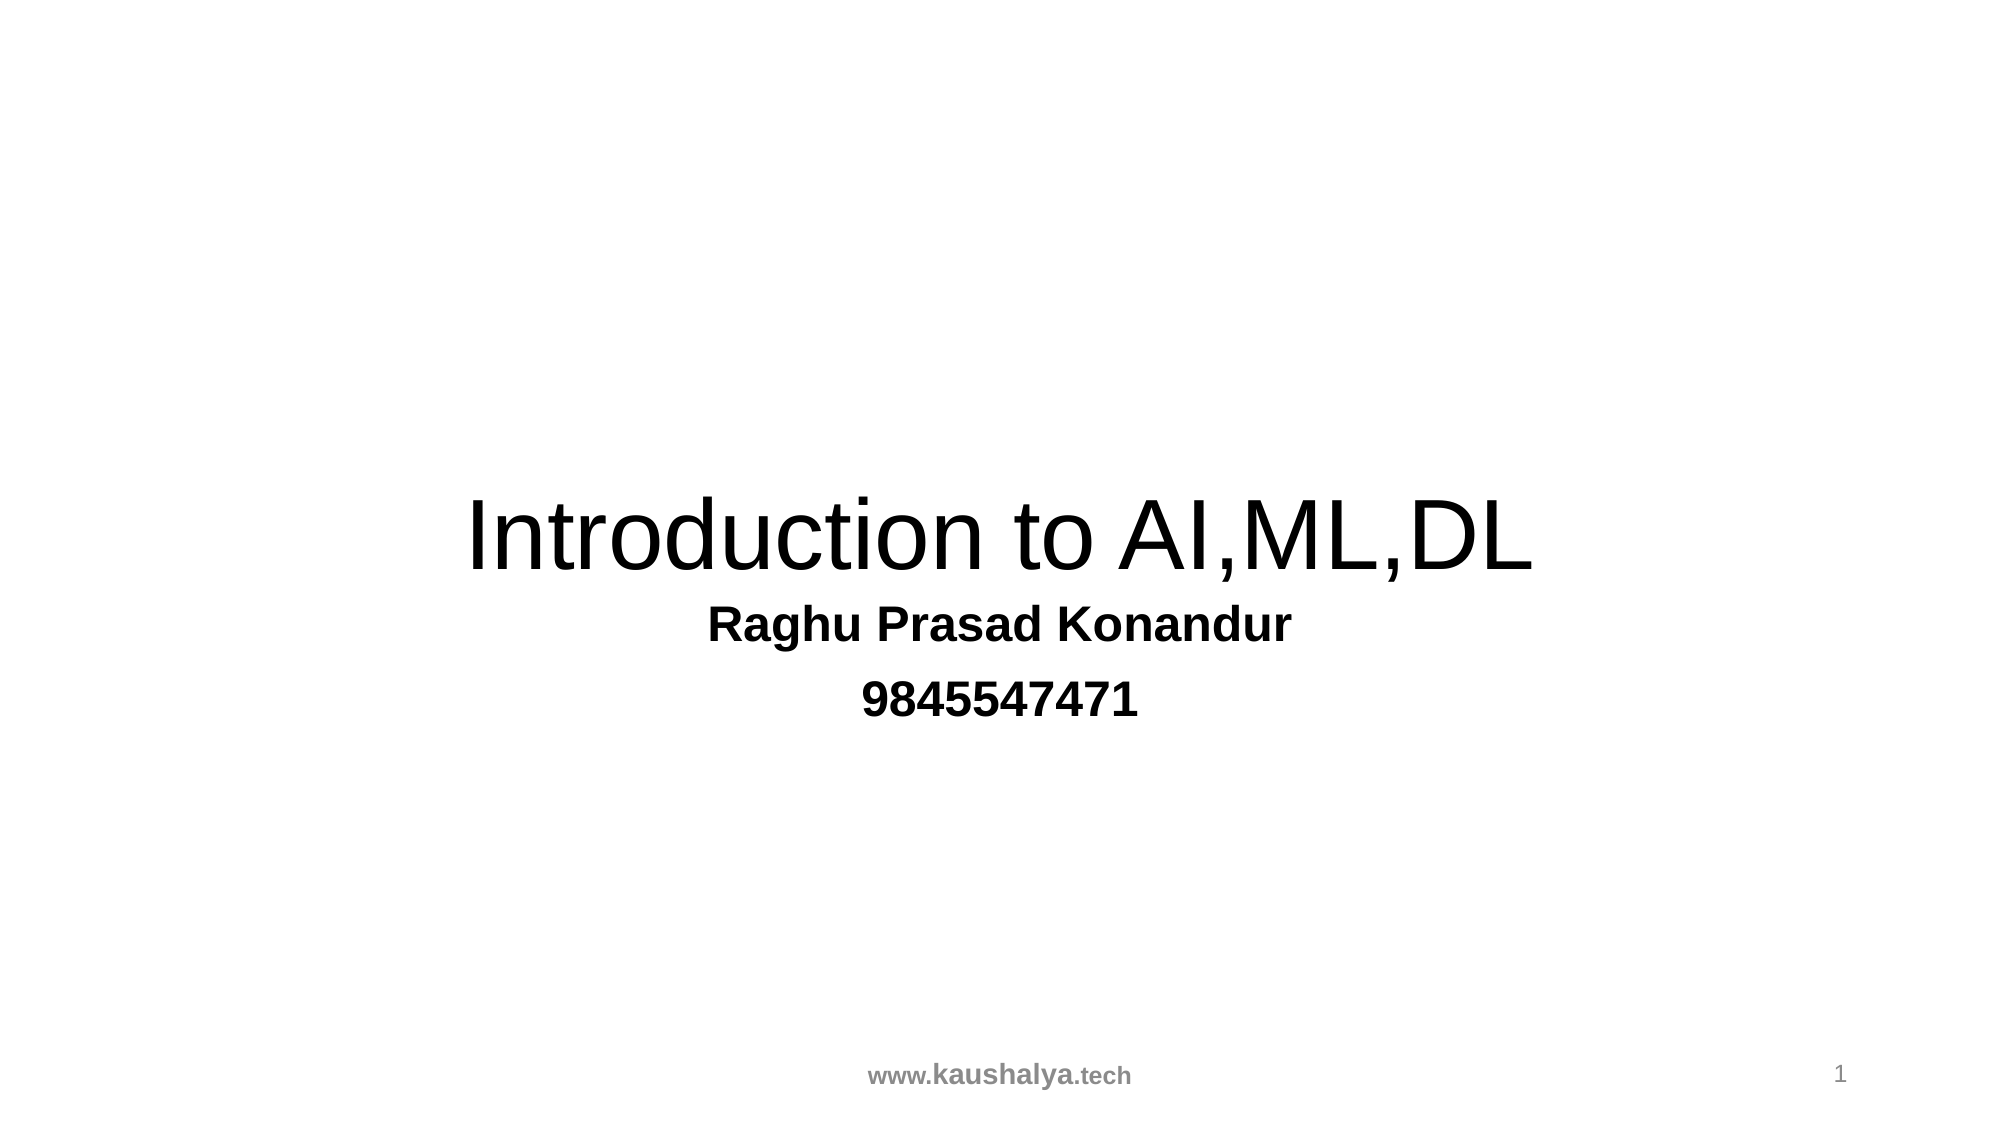

# Introduction to AI,ML,DL
Raghu Prasad Konandur
9845547471
www.kaushalya.tech
1